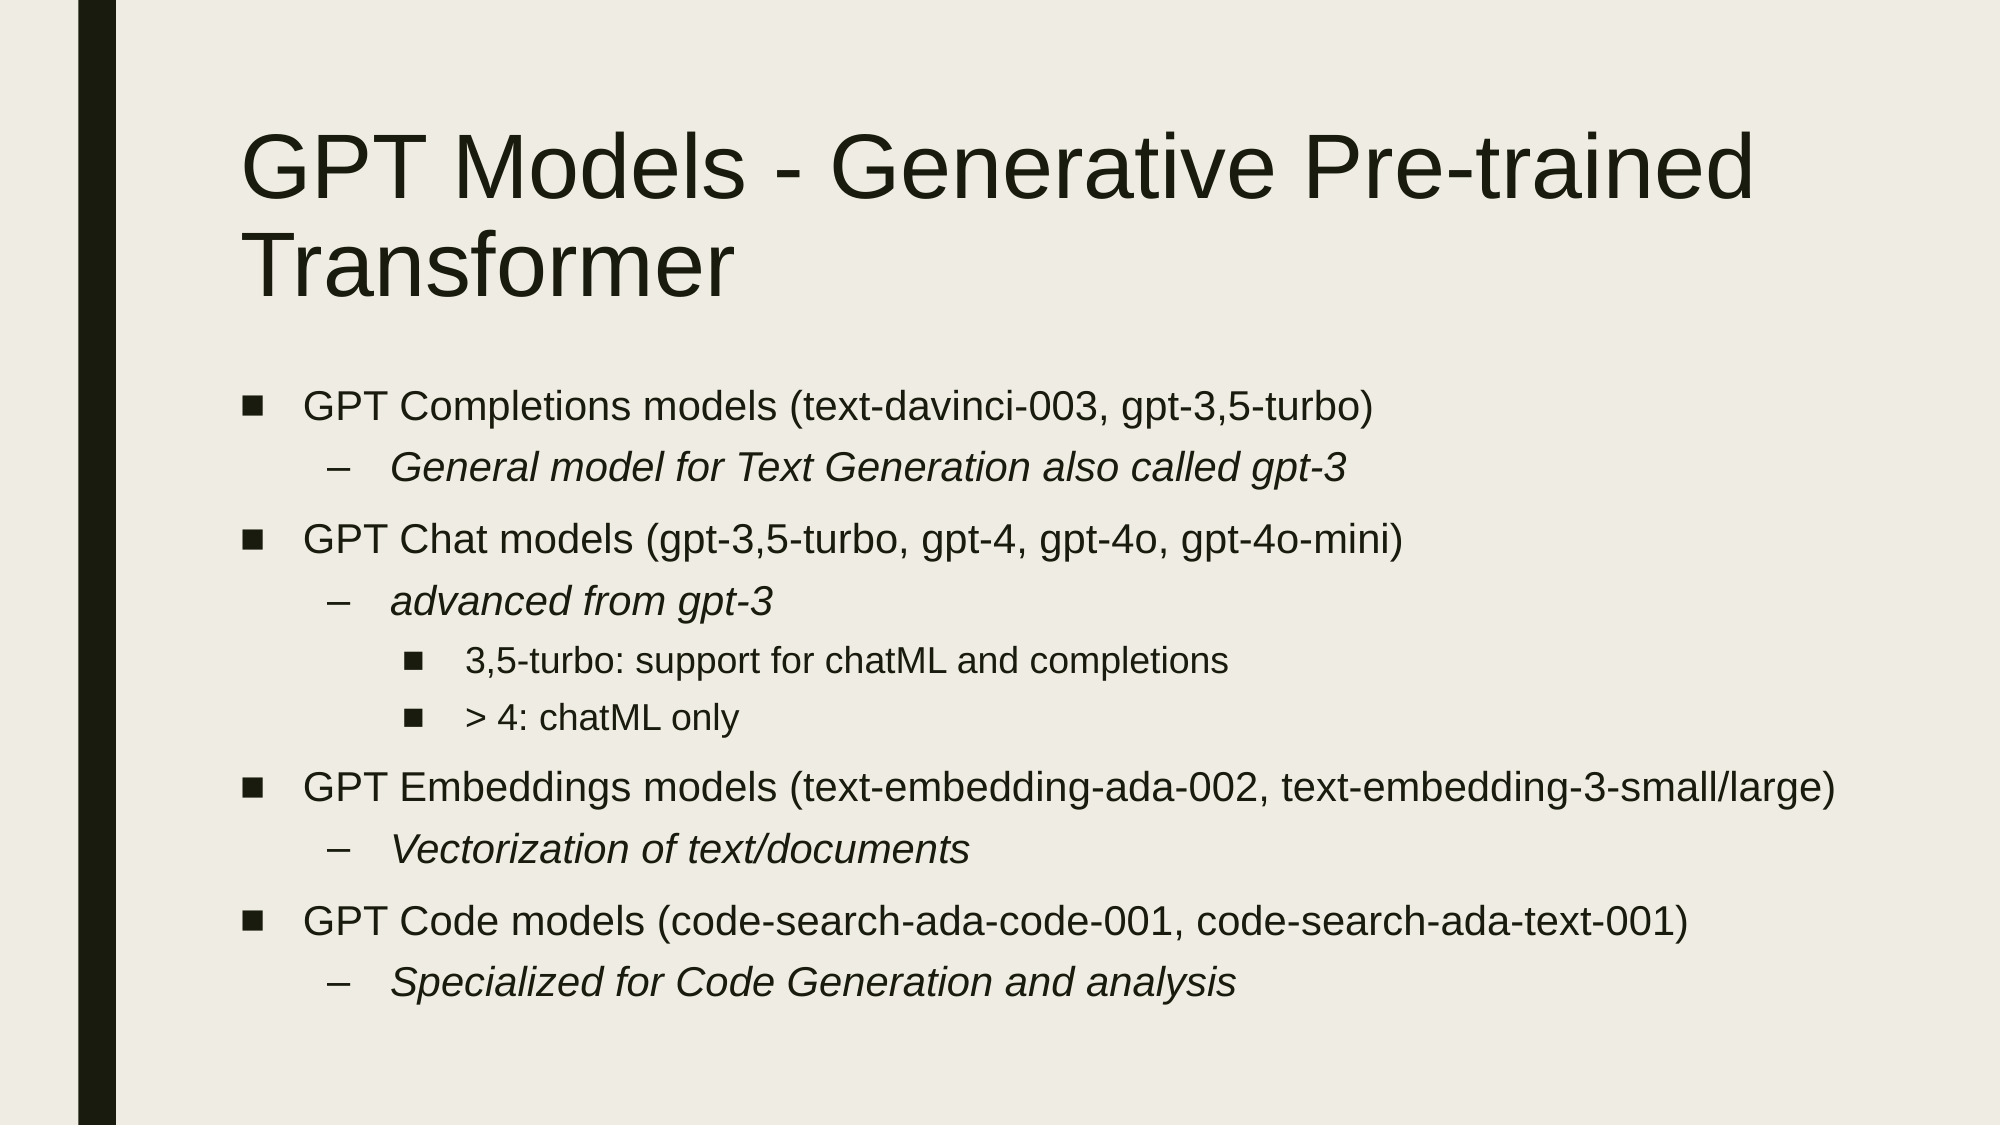

# GPT Models - Generative Pre-trained Transformer
GPT Completions models (text-davinci-003, gpt-3,5-turbo)
General model for Text Generation also called gpt-3
GPT Chat models (gpt-3,5-turbo, gpt-4, gpt-4o, gpt-4o-mini)
advanced from gpt-3
3,5-turbo: support for chatML and completions
> 4: chatML only
GPT Embeddings models (text-embedding-ada-002, text-embedding-3-small/large)
Vectorization of text/documents
GPT Code models (code-search-ada-code-001, code-search-ada-text-001)
Specialized for Code Generation and analysis